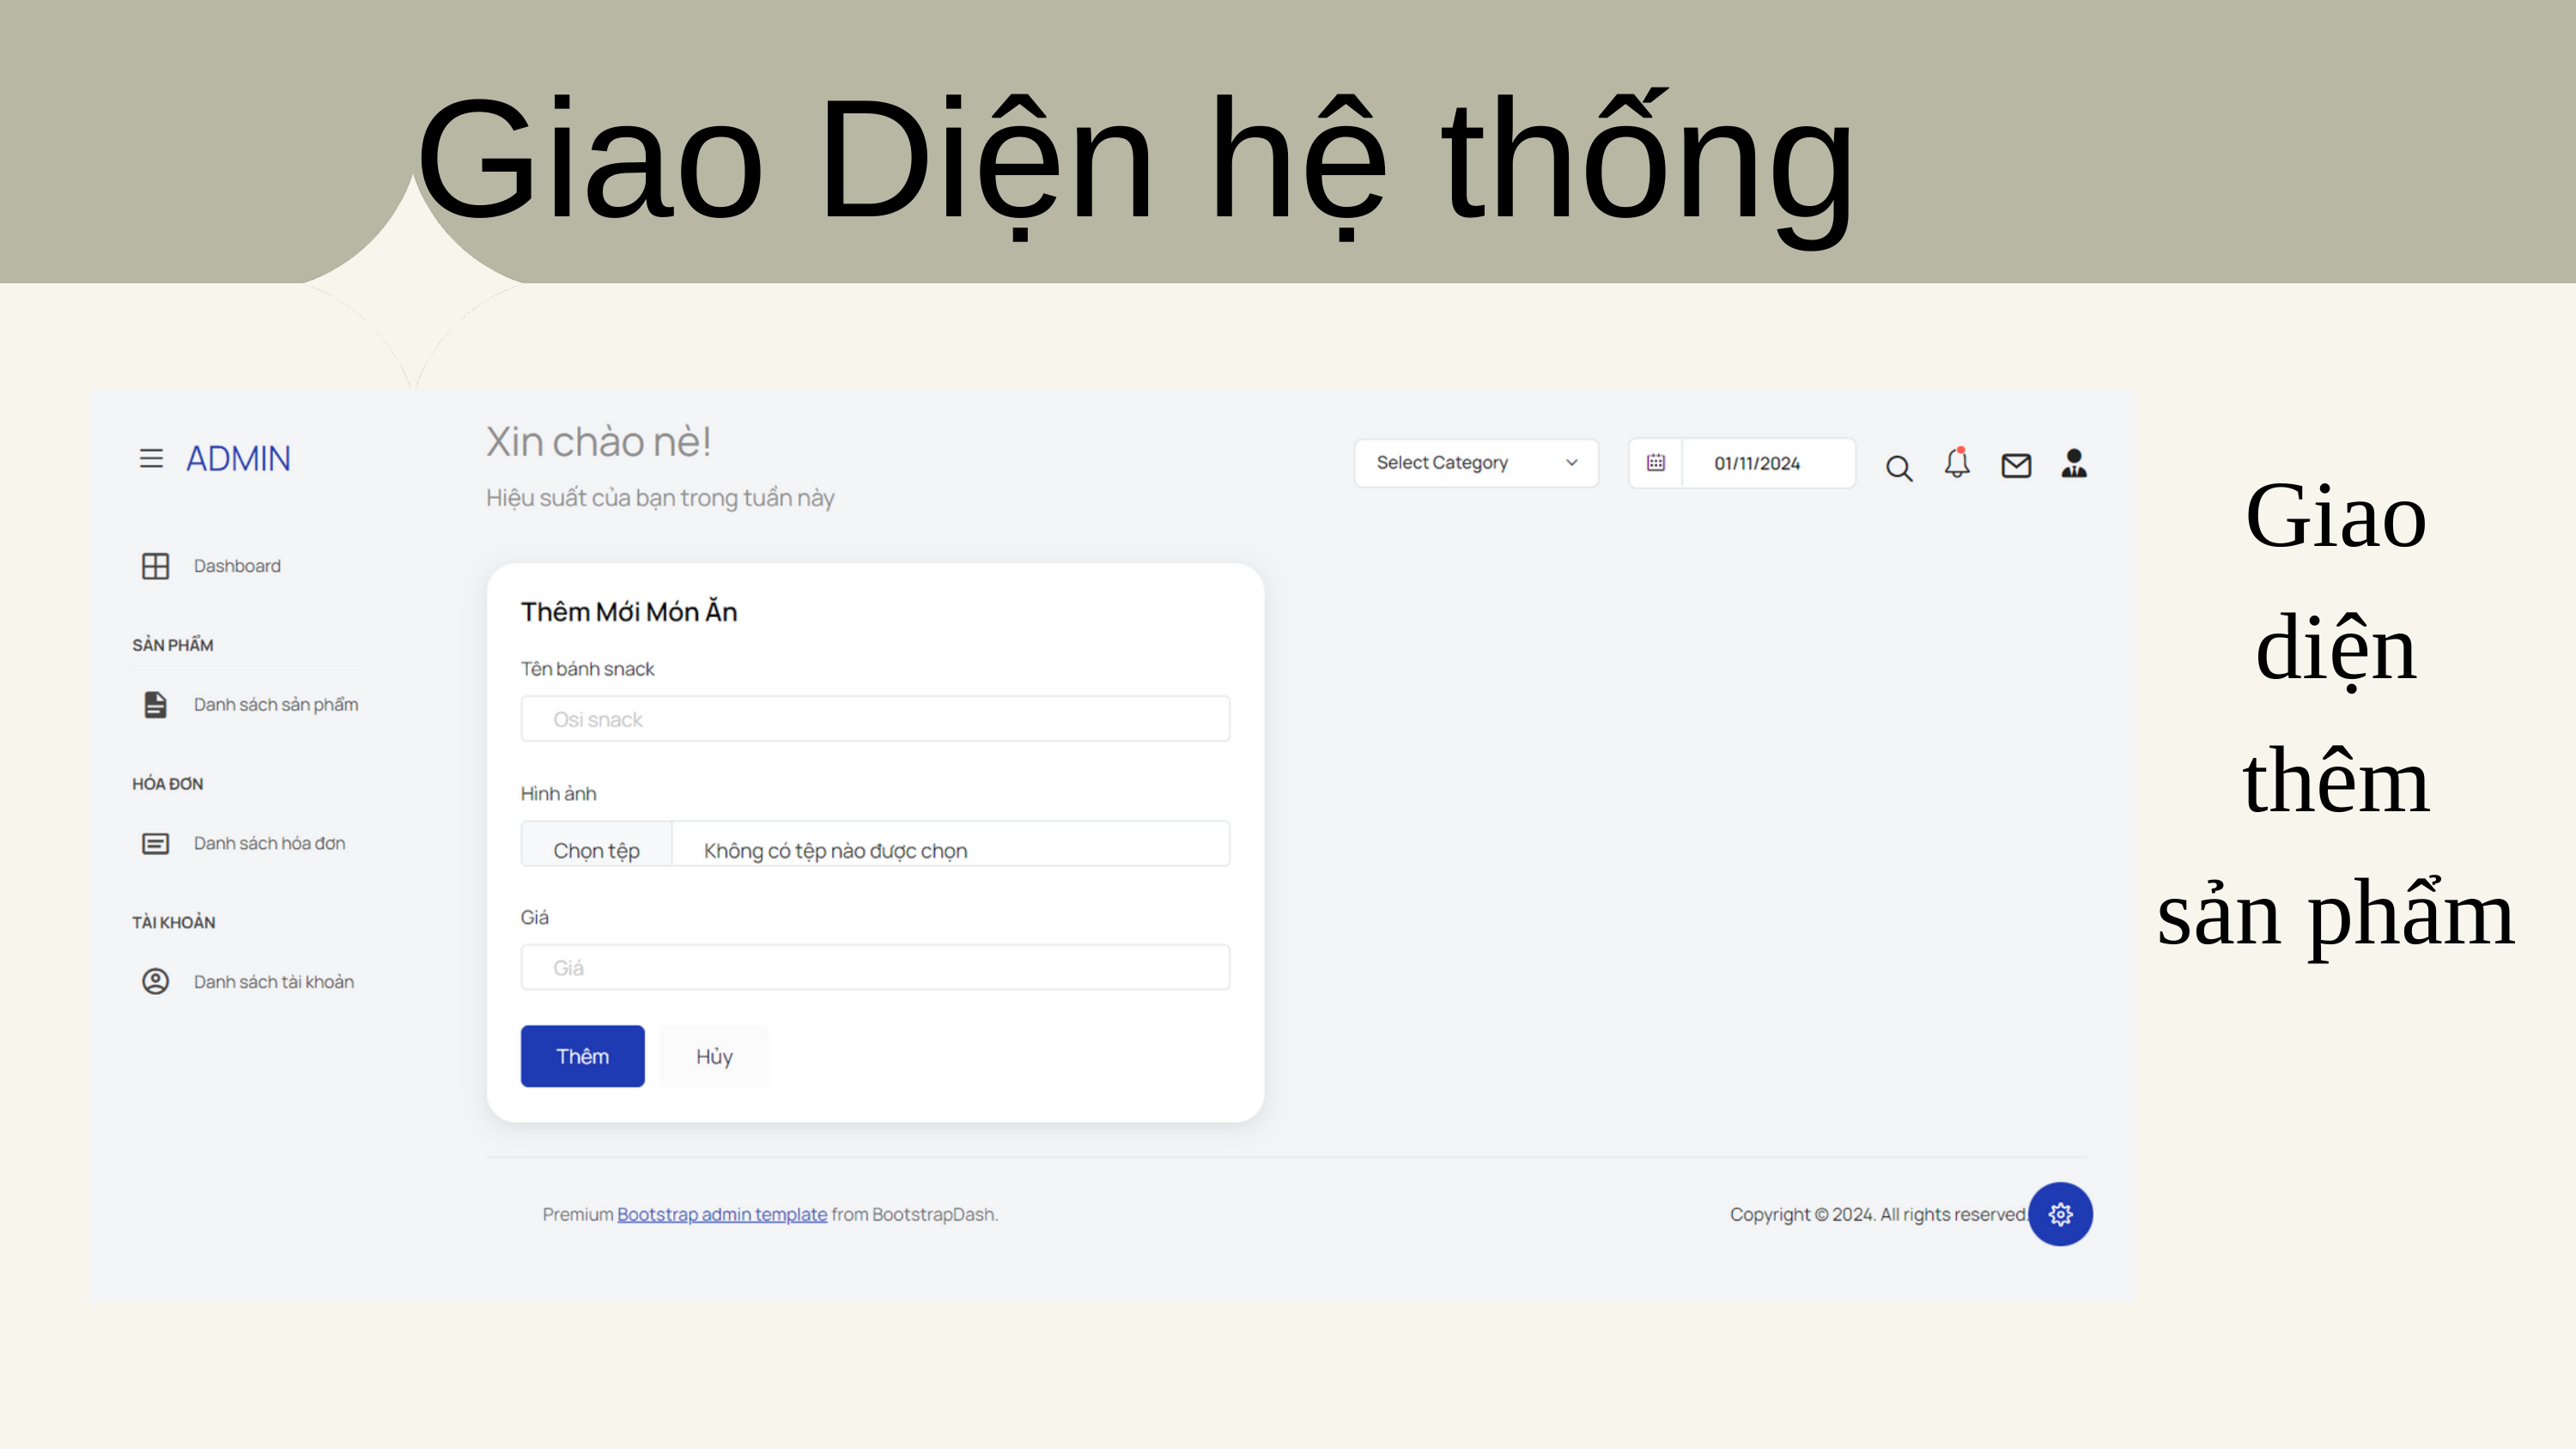

Giao Diện hệ thống

Giao
 diện
thêm
sản phẩm